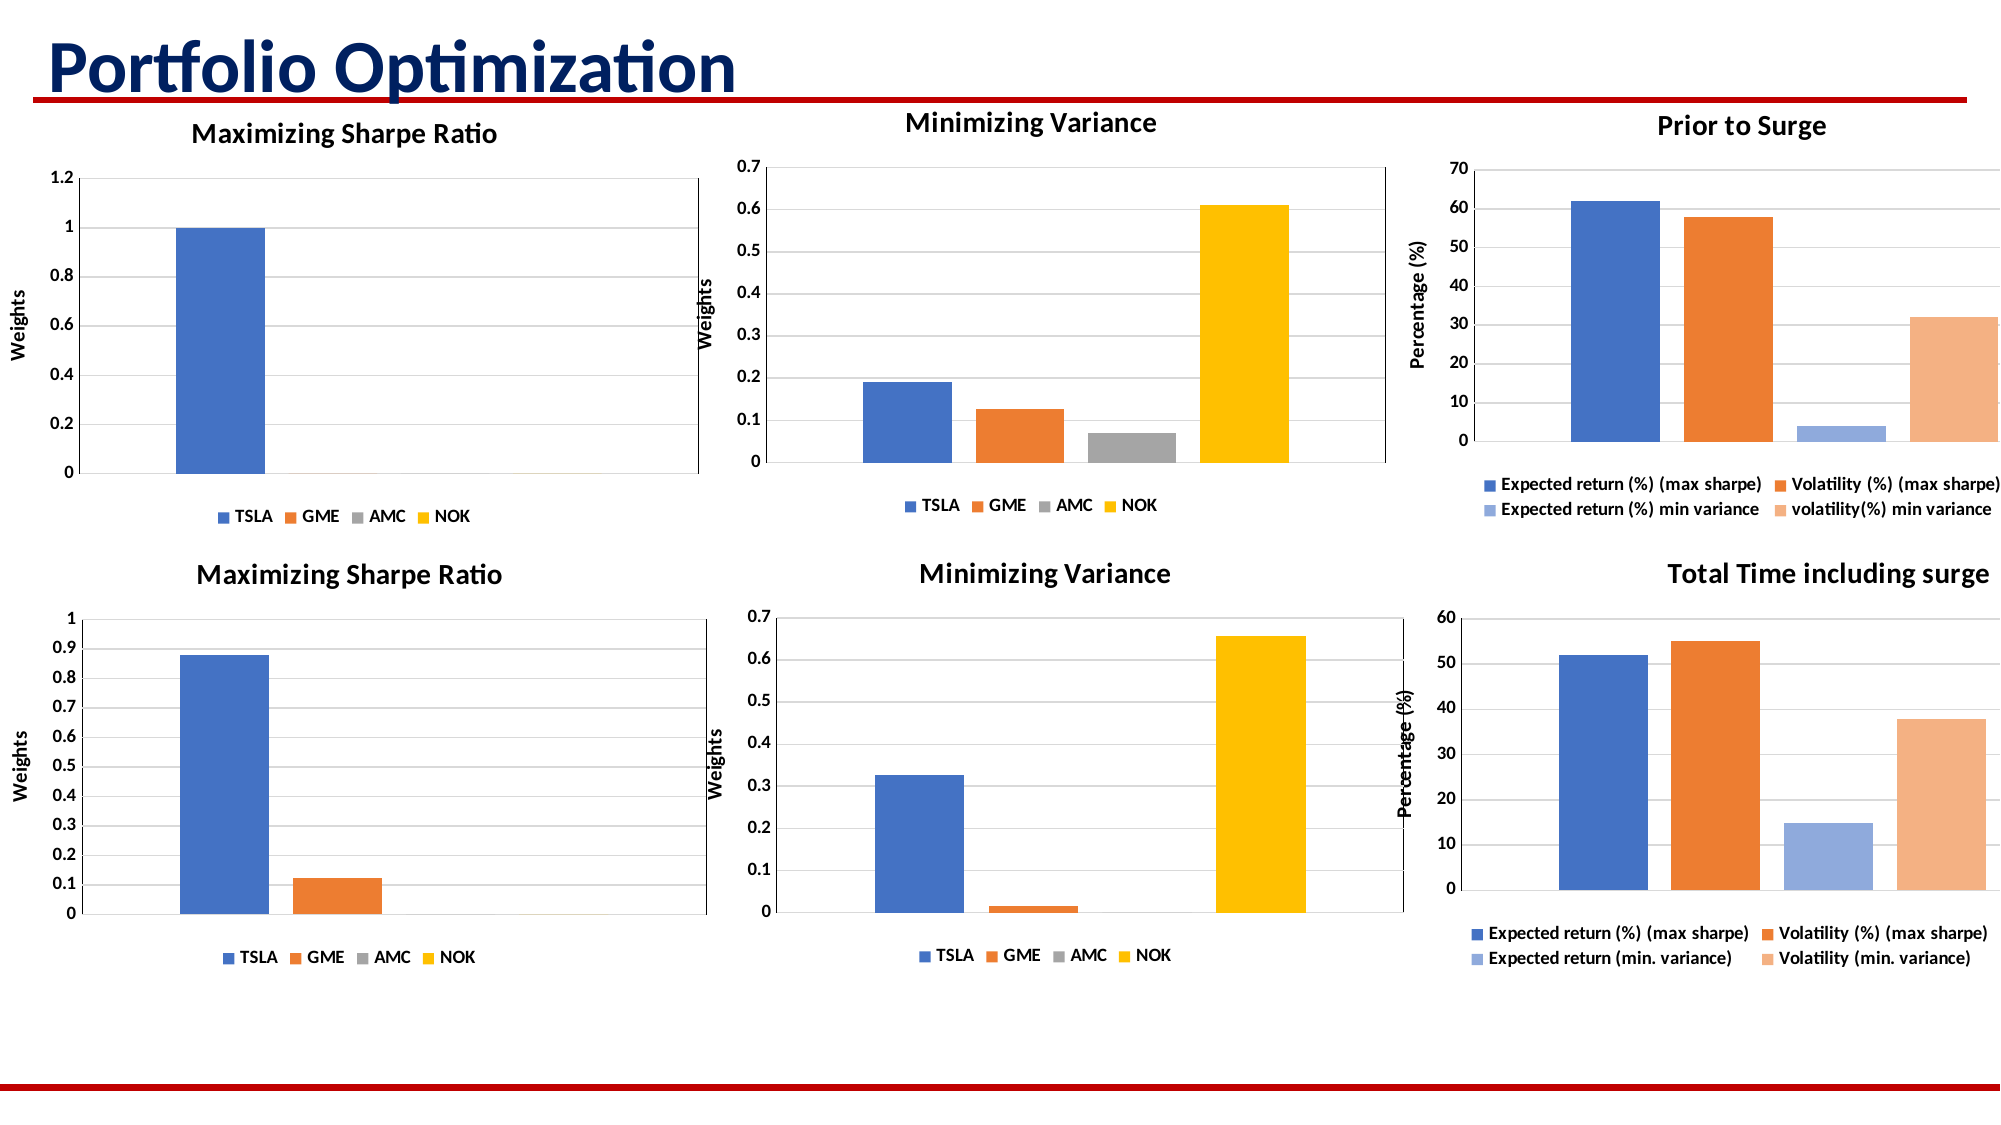

# Portfolio Optimization

### Chart: Minimizing Variance

| Category | TSLA | GME | AMC | NOK |
|---|---|---|---|---|

### Chart: Prior to Surge

| Category | Expected return (%) (max sharpe) | Volatility (%) (max sharpe) |  |  |
|---|---|---|---|---|

### Chart: Maximizing Sharpe Ratio

| Category | TSLA | GME | AMC | NOK |
|---|---|---|---|---|

### Chart: Minimizing Variance

| Category | TSLA | GME | AMC | NOK |
|---|---|---|---|---|

### Chart: Total Time including surge

| Category | Expected return (%) (max sharpe) | Volatility (%) (max sharpe) |  |  |
|---|---|---|---|---|

### Chart: Maximizing Sharpe Ratio

| Category | TSLA | GME | AMC | NOK |
|---|---|---|---|---|